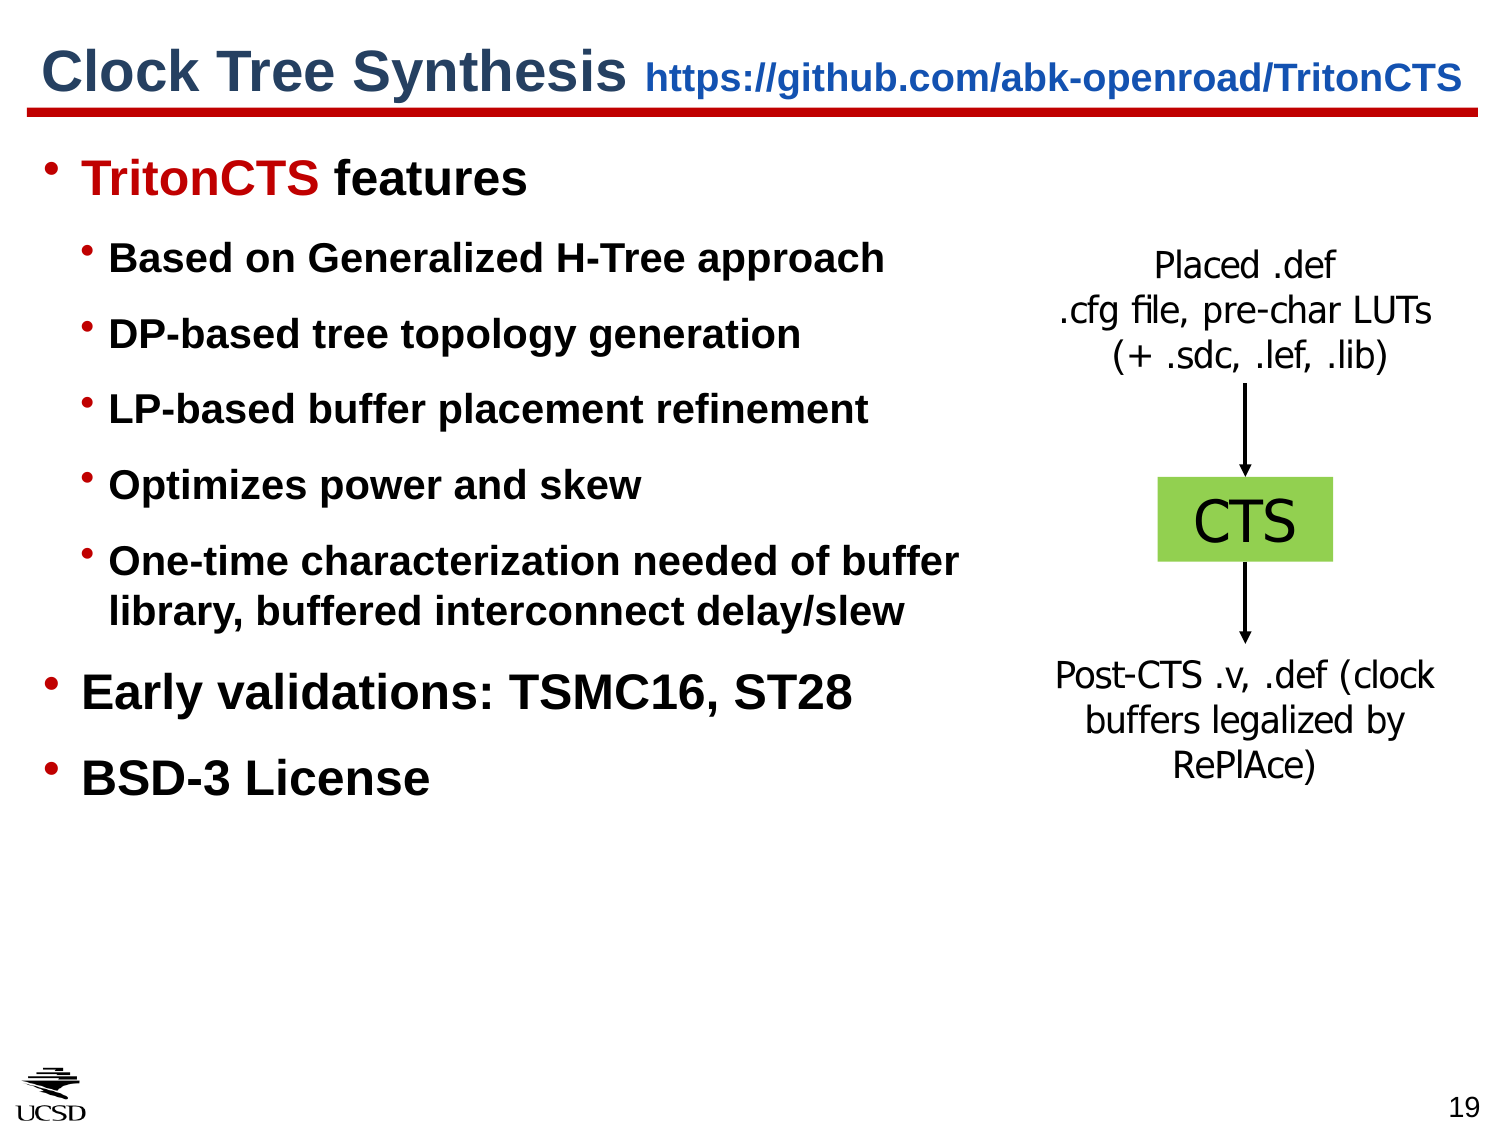

# Clock Tree Synthesis https://github.com/abk-openroad/TritonCTS
TritonCTS features
Based on Generalized H-Tree approach
DP-based tree topology generation
LP-based buffer placement refinement
Optimizes power and skew
One-time characterization needed of buffer library, buffered interconnect delay/slew
Early validations: TSMC16, ST28
BSD-3 License
Placed .def
.cfg file, pre-char LUTs
 (+ .sdc, .lef, .lib)
CTS
Post-CTS .v, .def (clock buffers legalized by RePlAce)